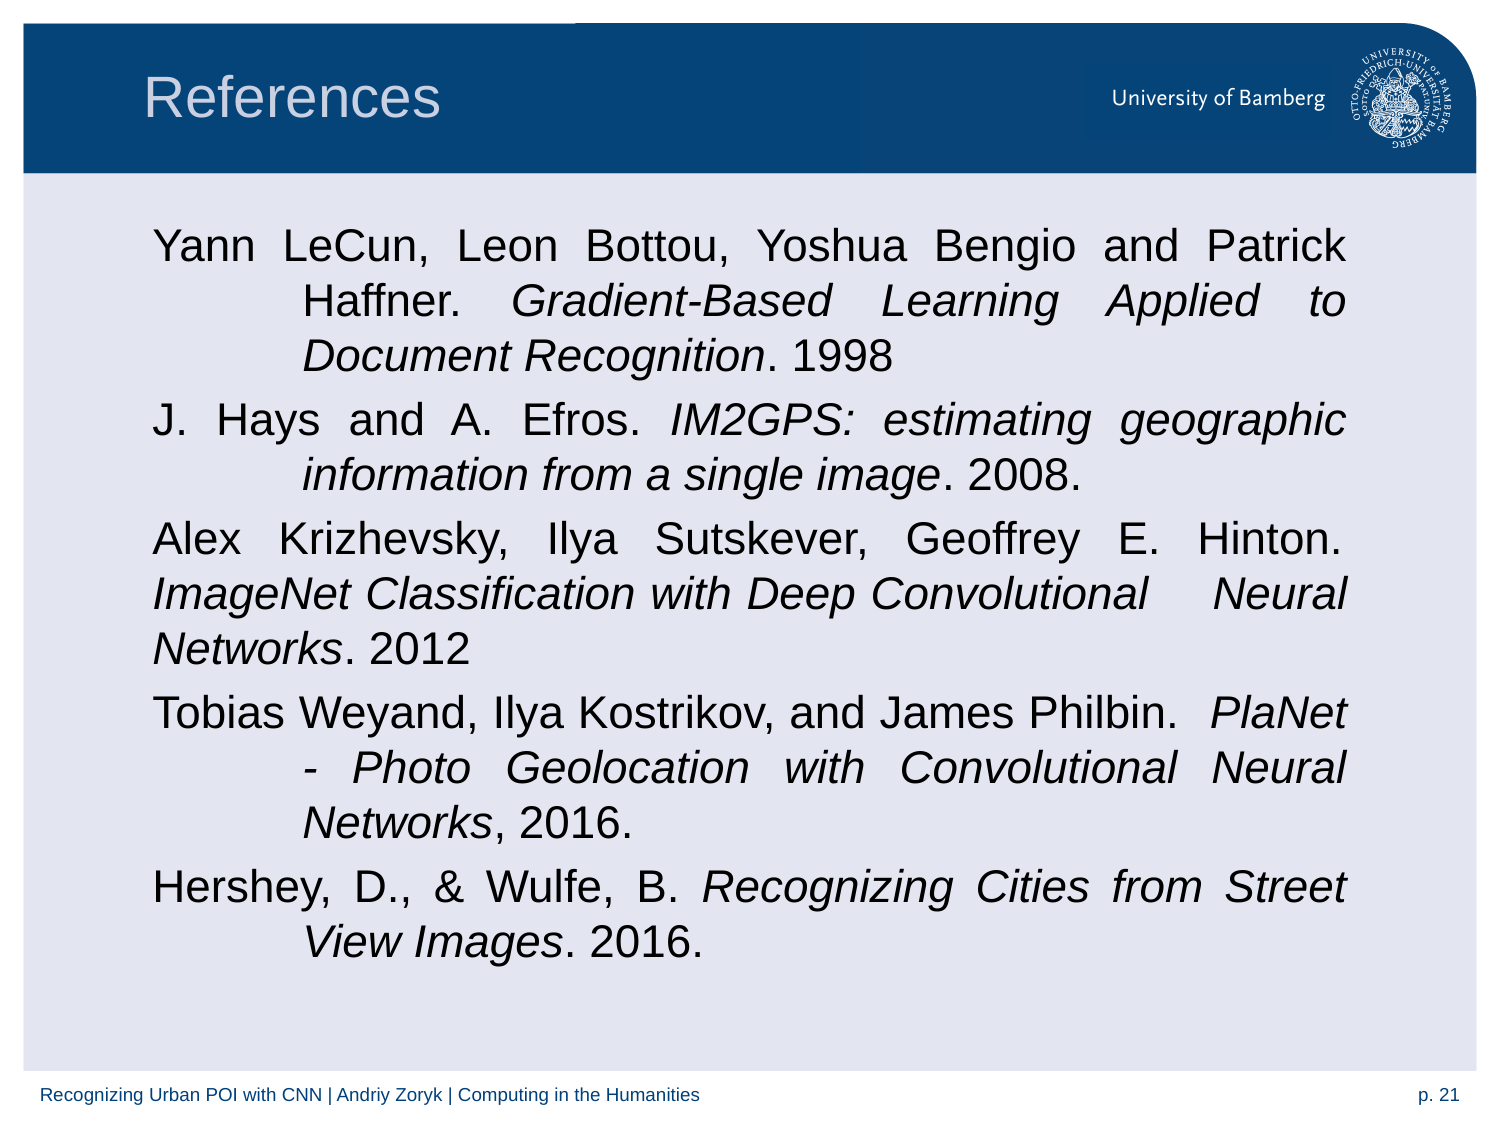

References
Yann LeCun, Leon Bottou, Yoshua Bengio and Patrick 	Haffner. Gradient-Based Learning Applied to 	Document Recognition. 1998
J. Hays and A. Efros. IM2GPS: estimating geographic 	information from a single image. 2008.
Alex Krizhevsky, Ilya Sutskever, Geoffrey E. Hinton.	ImageNet Classification with Deep Convolutional 	Neural Networks. 2012
Tobias Weyand, Ilya Kostrikov, and James Philbin. 	PlaNet 	- Photo Geolocation with Convolutional Neural 	Networks, 2016.
Hershey, D., & Wulfe, B. Recognizing Cities from Street 	View Images. 2016.